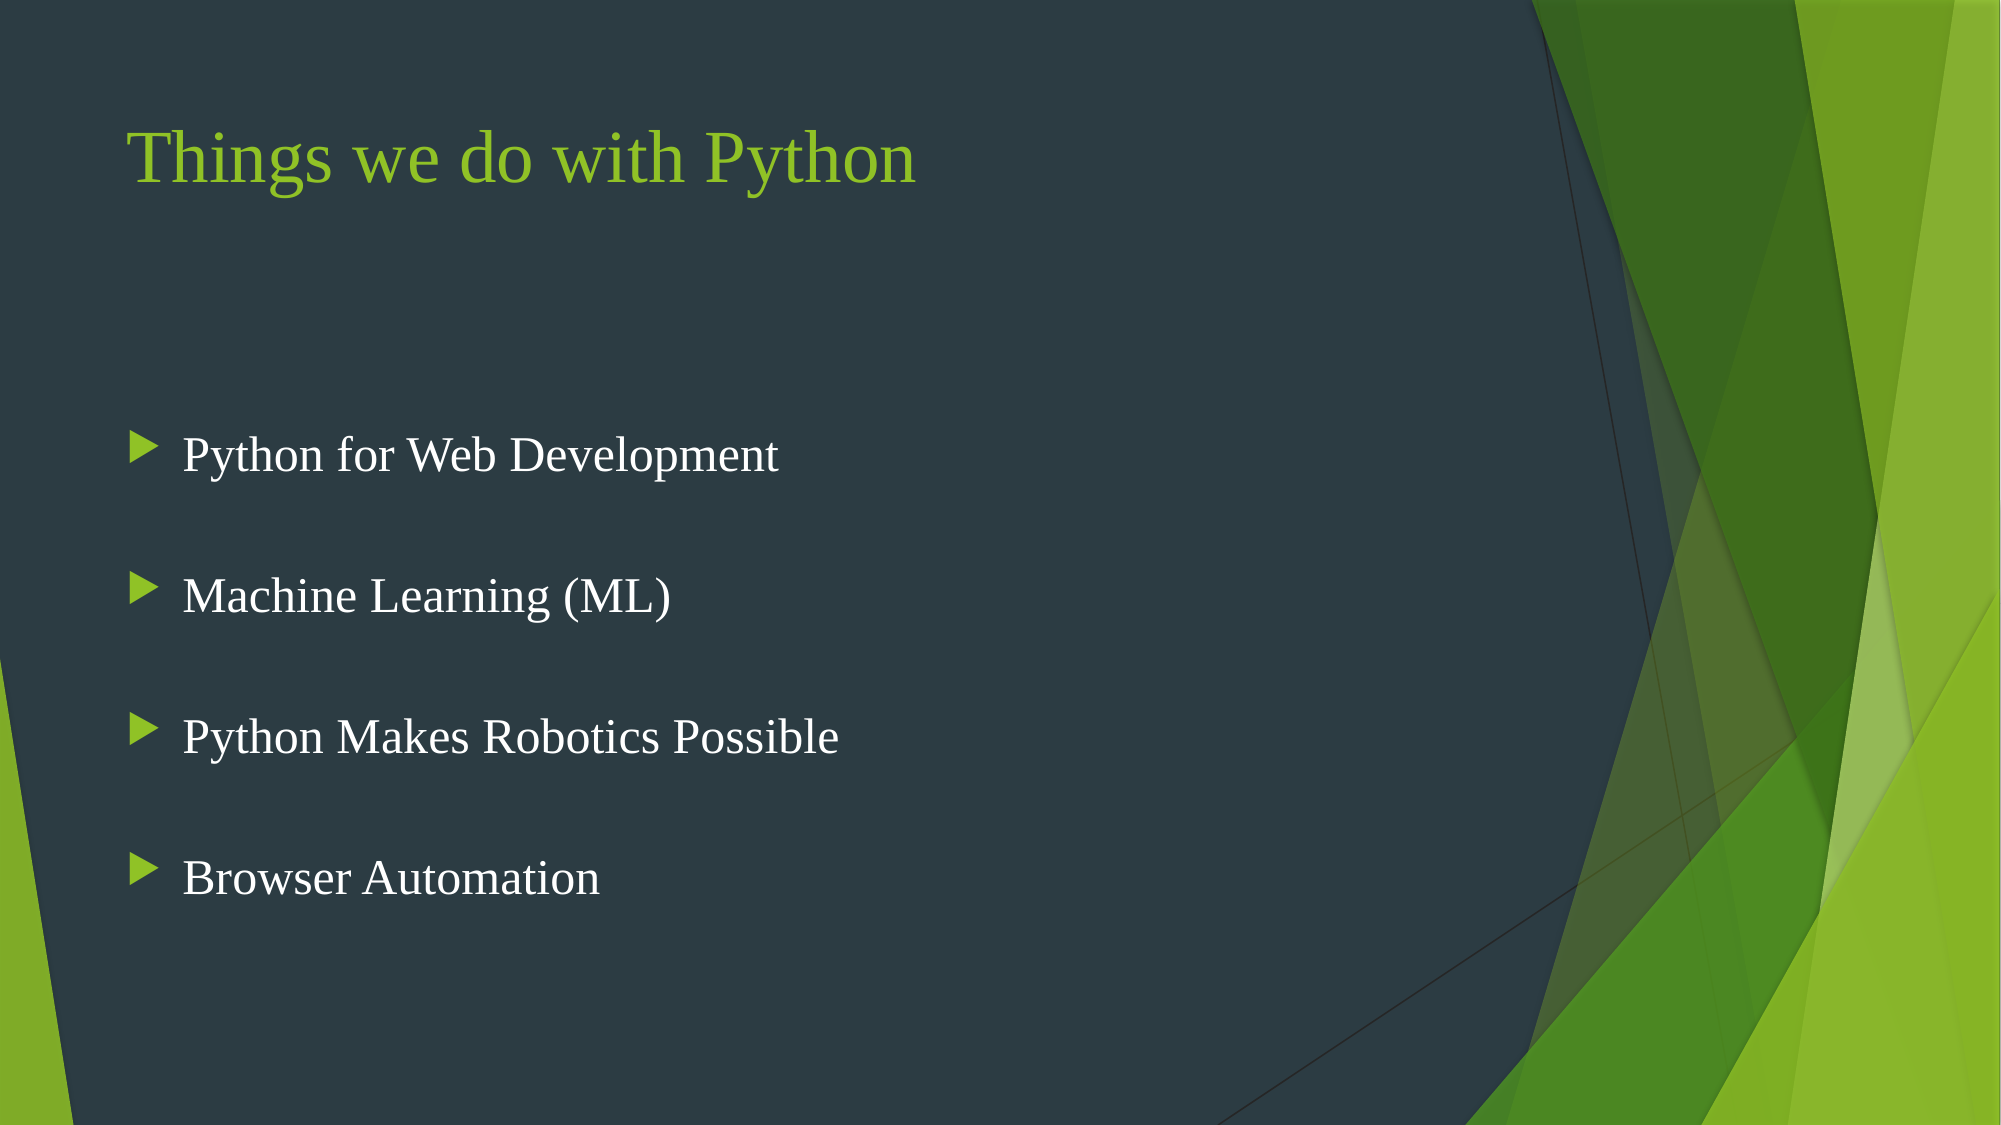

# Things we do with Python
Python for Web Development
Machine Learning (ML)
Python Makes Robotics Possible
Browser Automation